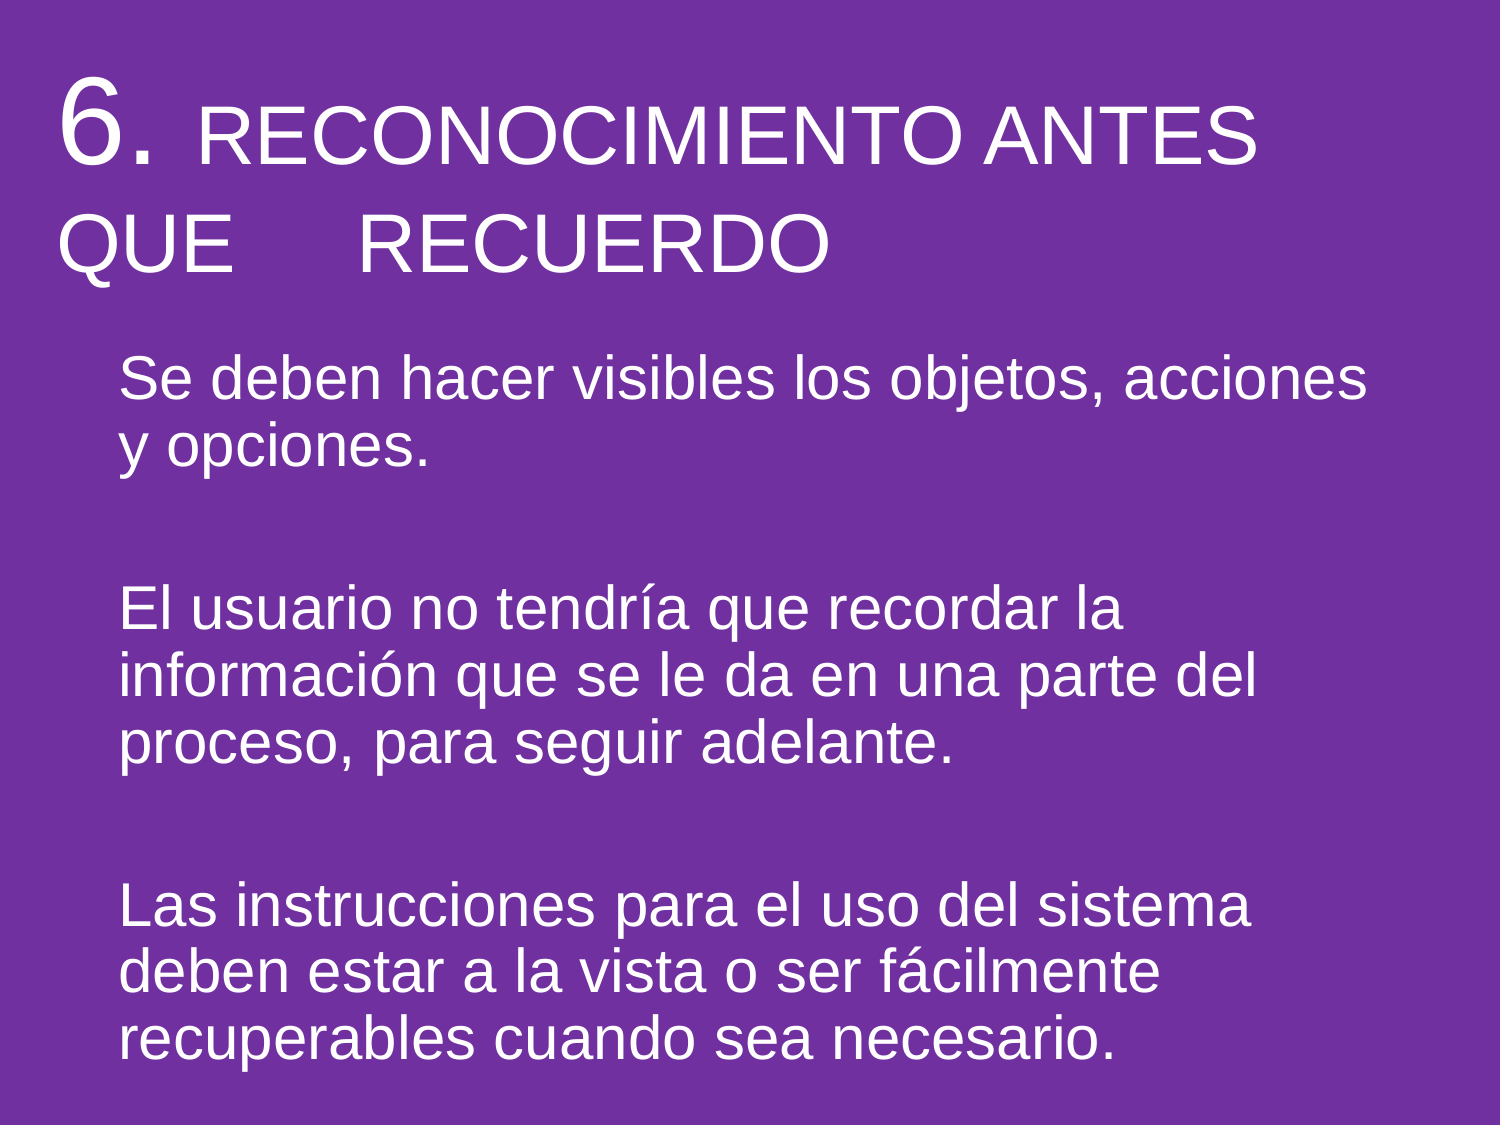

6. RECONOCIMIENTO ANTES QUE 	RECUERDO
Se deben hacer visibles los objetos, acciones y opciones.

El usuario no tendría que recordar la información que se le da en una parte del proceso, para seguir adelante.

Las instrucciones para el uso del sistema deben estar a la vista o ser fácilmente recuperables cuando sea necesario.